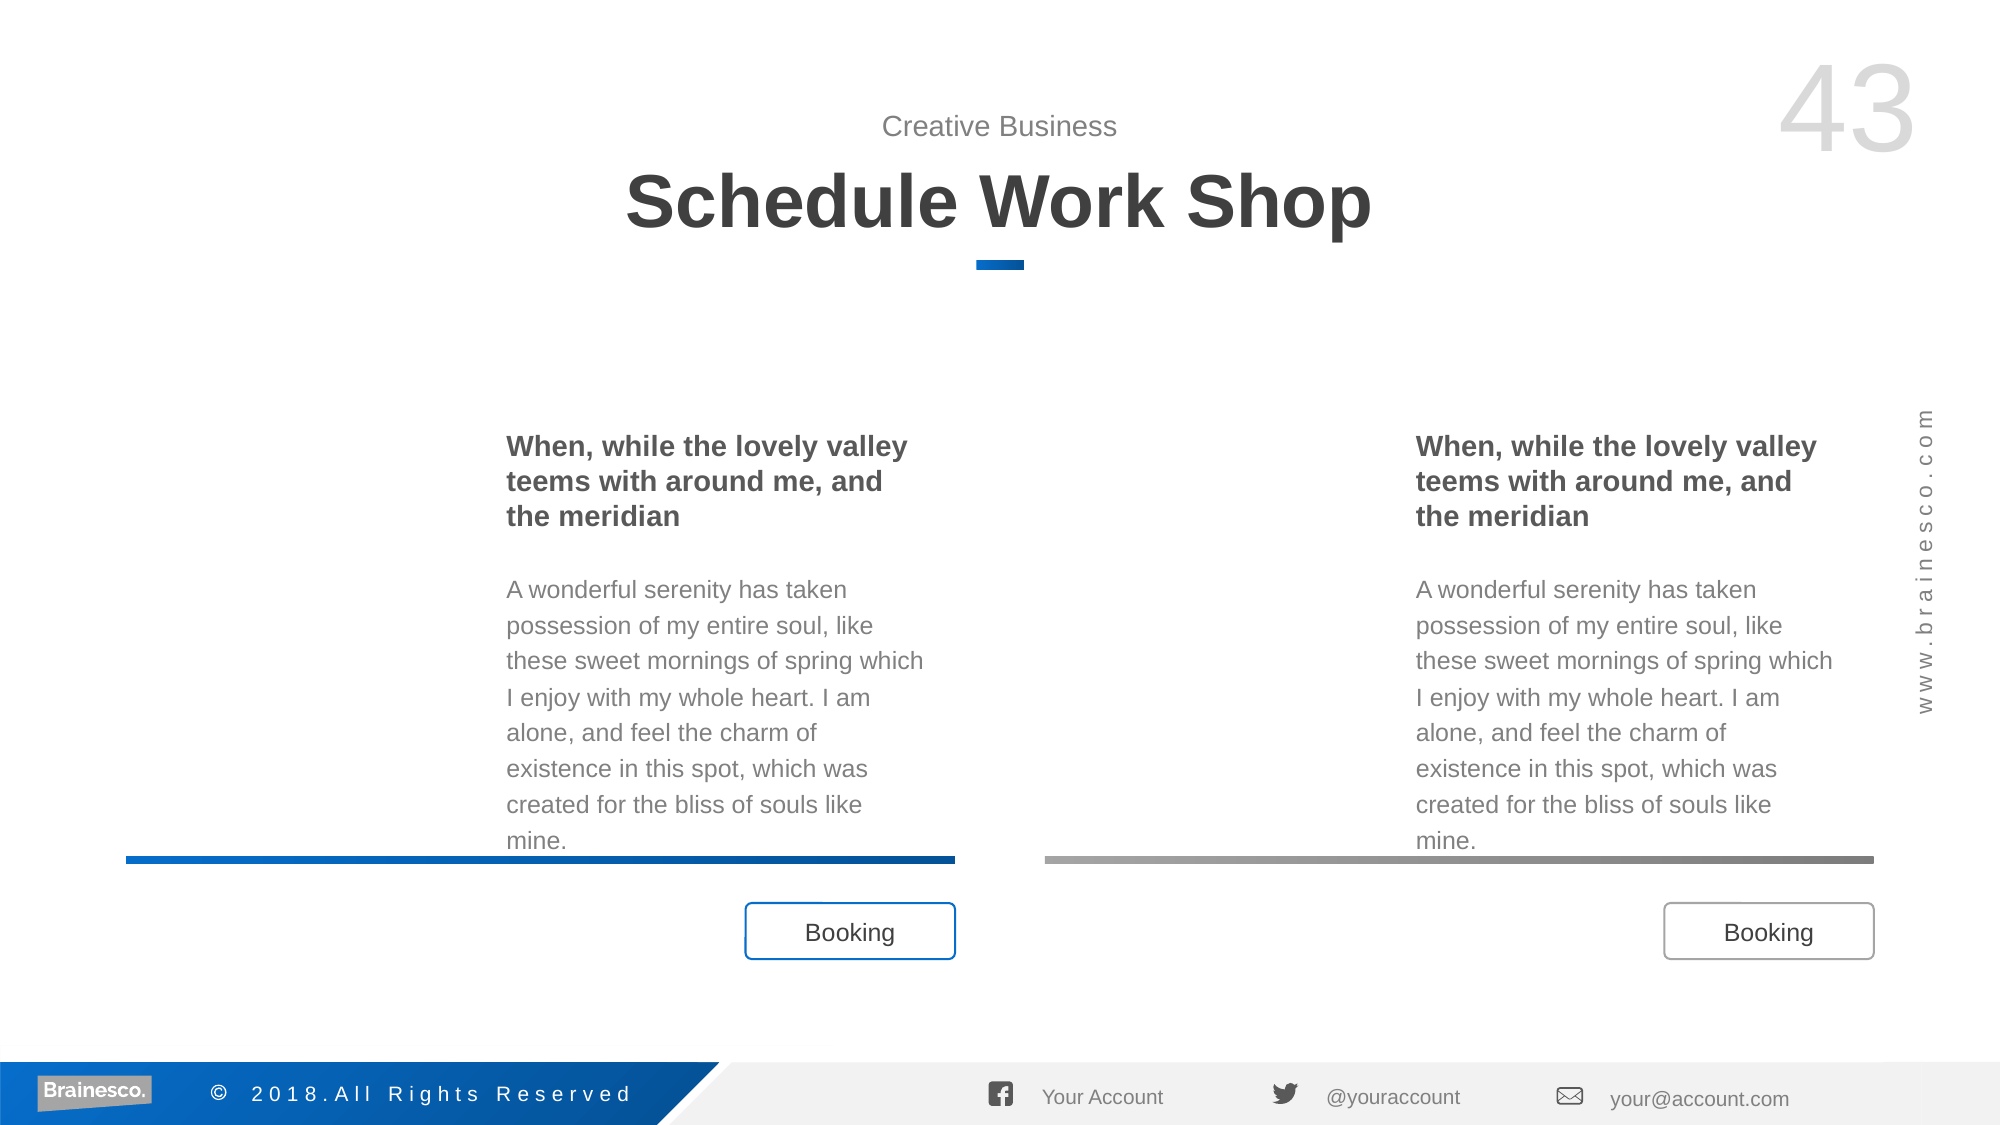

Creative Business
Schedule Work Shop

When, while the lovely valley teems with around me, and the meridian
A wonderful serenity has taken possession of my entire soul, like these sweet mornings of spring which I enjoy with my whole heart. I am alone, and feel the charm of existence in this spot, which was created for the bliss of souls like mine.
When, while the lovely valley teems with around me, and the meridian
A wonderful serenity has taken possession of my entire soul, like these sweet mornings of spring which I enjoy with my whole heart. I am alone, and feel the charm of existence in this spot, which was created for the bliss of souls like mine.

Booking
Booking